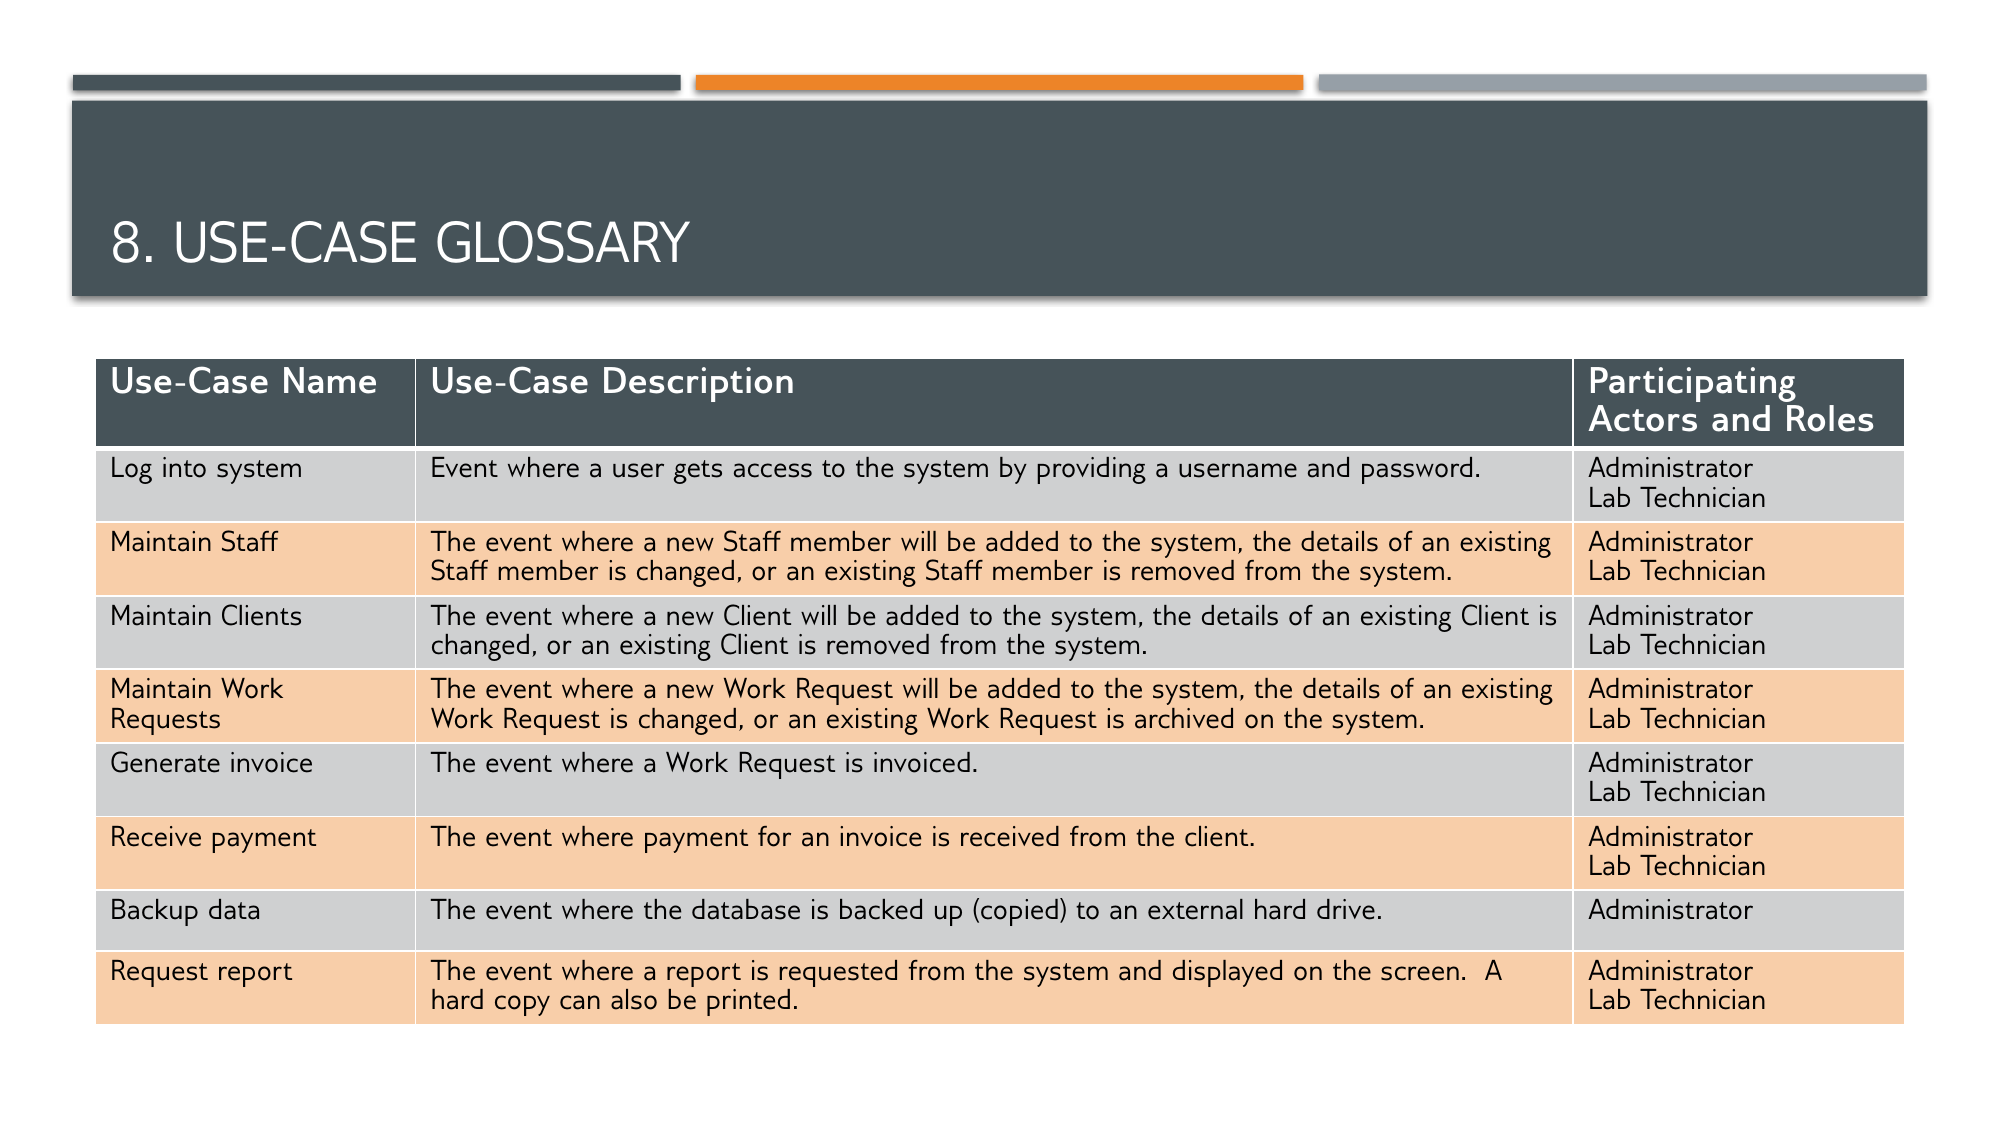

# 8. Use-case glossary
| Use-Case Name | Use-Case Description | Participating Actors and Roles |
| --- | --- | --- |
| Log into system | Event where a user gets access to the system by providing a username and password. | Administrator Lab Technician |
| Maintain Staff | The event where a new Staff member will be added to the system, the details of an existing Staff member is changed, or an existing Staff member is removed from the system. | Administrator Lab Technician |
| Maintain Clients | The event where a new Client will be added to the system, the details of an existing Client is changed, or an existing Client is removed from the system. | Administrator Lab Technician |
| Maintain Work Requests | The event where a new Work Request will be added to the system, the details of an existing Work Request is changed, or an existing Work Request is archived on the system. | Administrator Lab Technician |
| Generate invoice | The event where a Work Request is invoiced. | Administrator Lab Technician |
| Receive payment | The event where payment for an invoice is received from the client. | Administrator Lab Technician |
| Backup data | The event where the database is backed up (copied) to an external hard drive. | Administrator |
| Request report | The event where a report is requested from the system and displayed on the screen. A hard copy can also be printed. | Administrator Lab Technician |